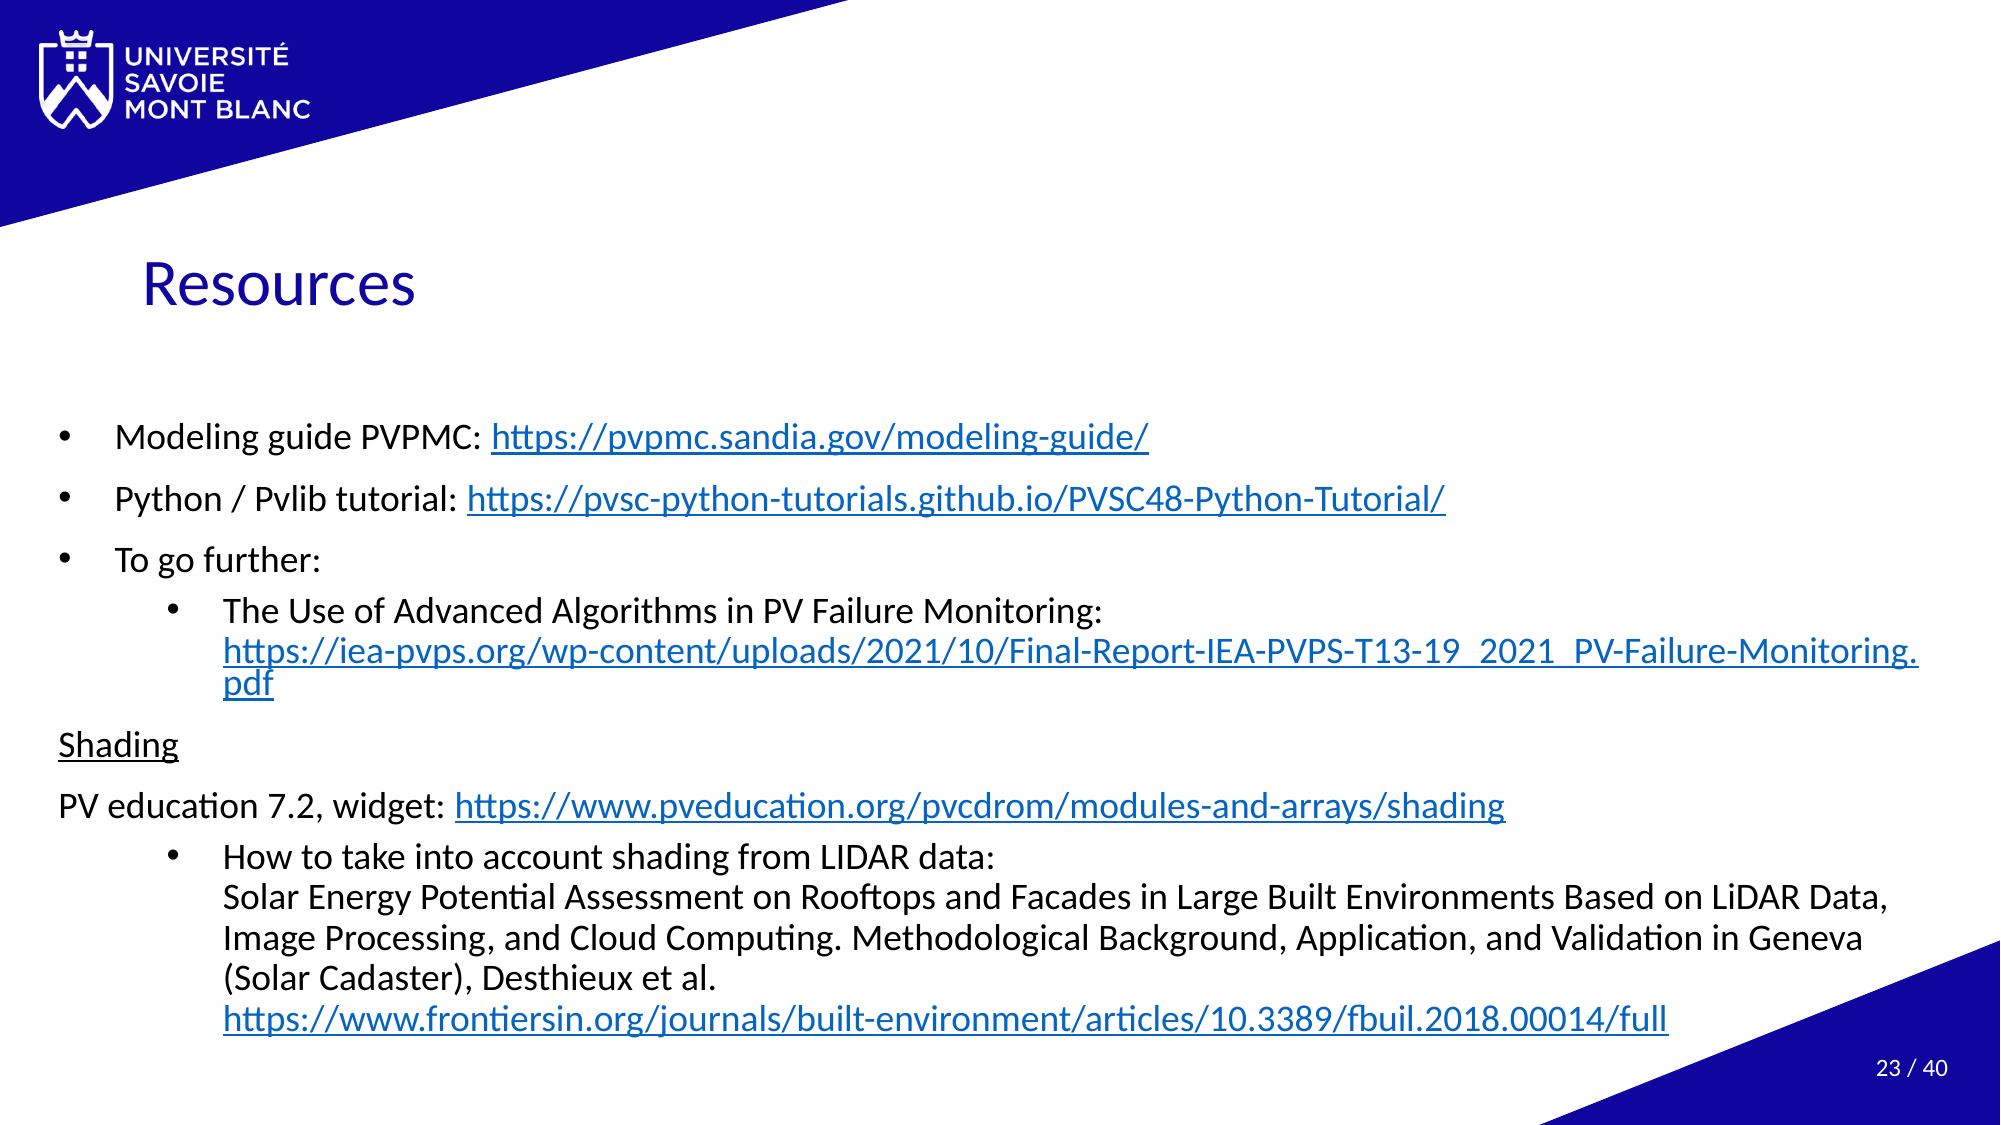

# Resources
Modeling guide PVPMC: https://pvpmc.sandia.gov/modeling-guide/
Python / Pvlib tutorial: https://pvsc-python-tutorials.github.io/PVSC48-Python-Tutorial/
To go further:
The Use of Advanced Algorithms in PV Failure Monitoring: https://iea-pvps.org/wp-content/uploads/2021/10/Final-Report-IEA-PVPS-T13-19_2021_PV-Failure-Monitoring.pdf
Shading
PV education 7.2, widget: https://www.pveducation.org/pvcdrom/modules-and-arrays/shading
How to take into account shading from LIDAR data:
Solar Energy Potential Assessment on Rooftops and Facades in Large Built Environments Based on LiDAR Data, Image Processing, and Cloud Computing. Methodological Background, Application, and Validation in Geneva (Solar Cadaster), Desthieux et al.
https://www.frontiersin.org/journals/built-environment/articles/10.3389/fbuil.2018.00014/full

23 / 40